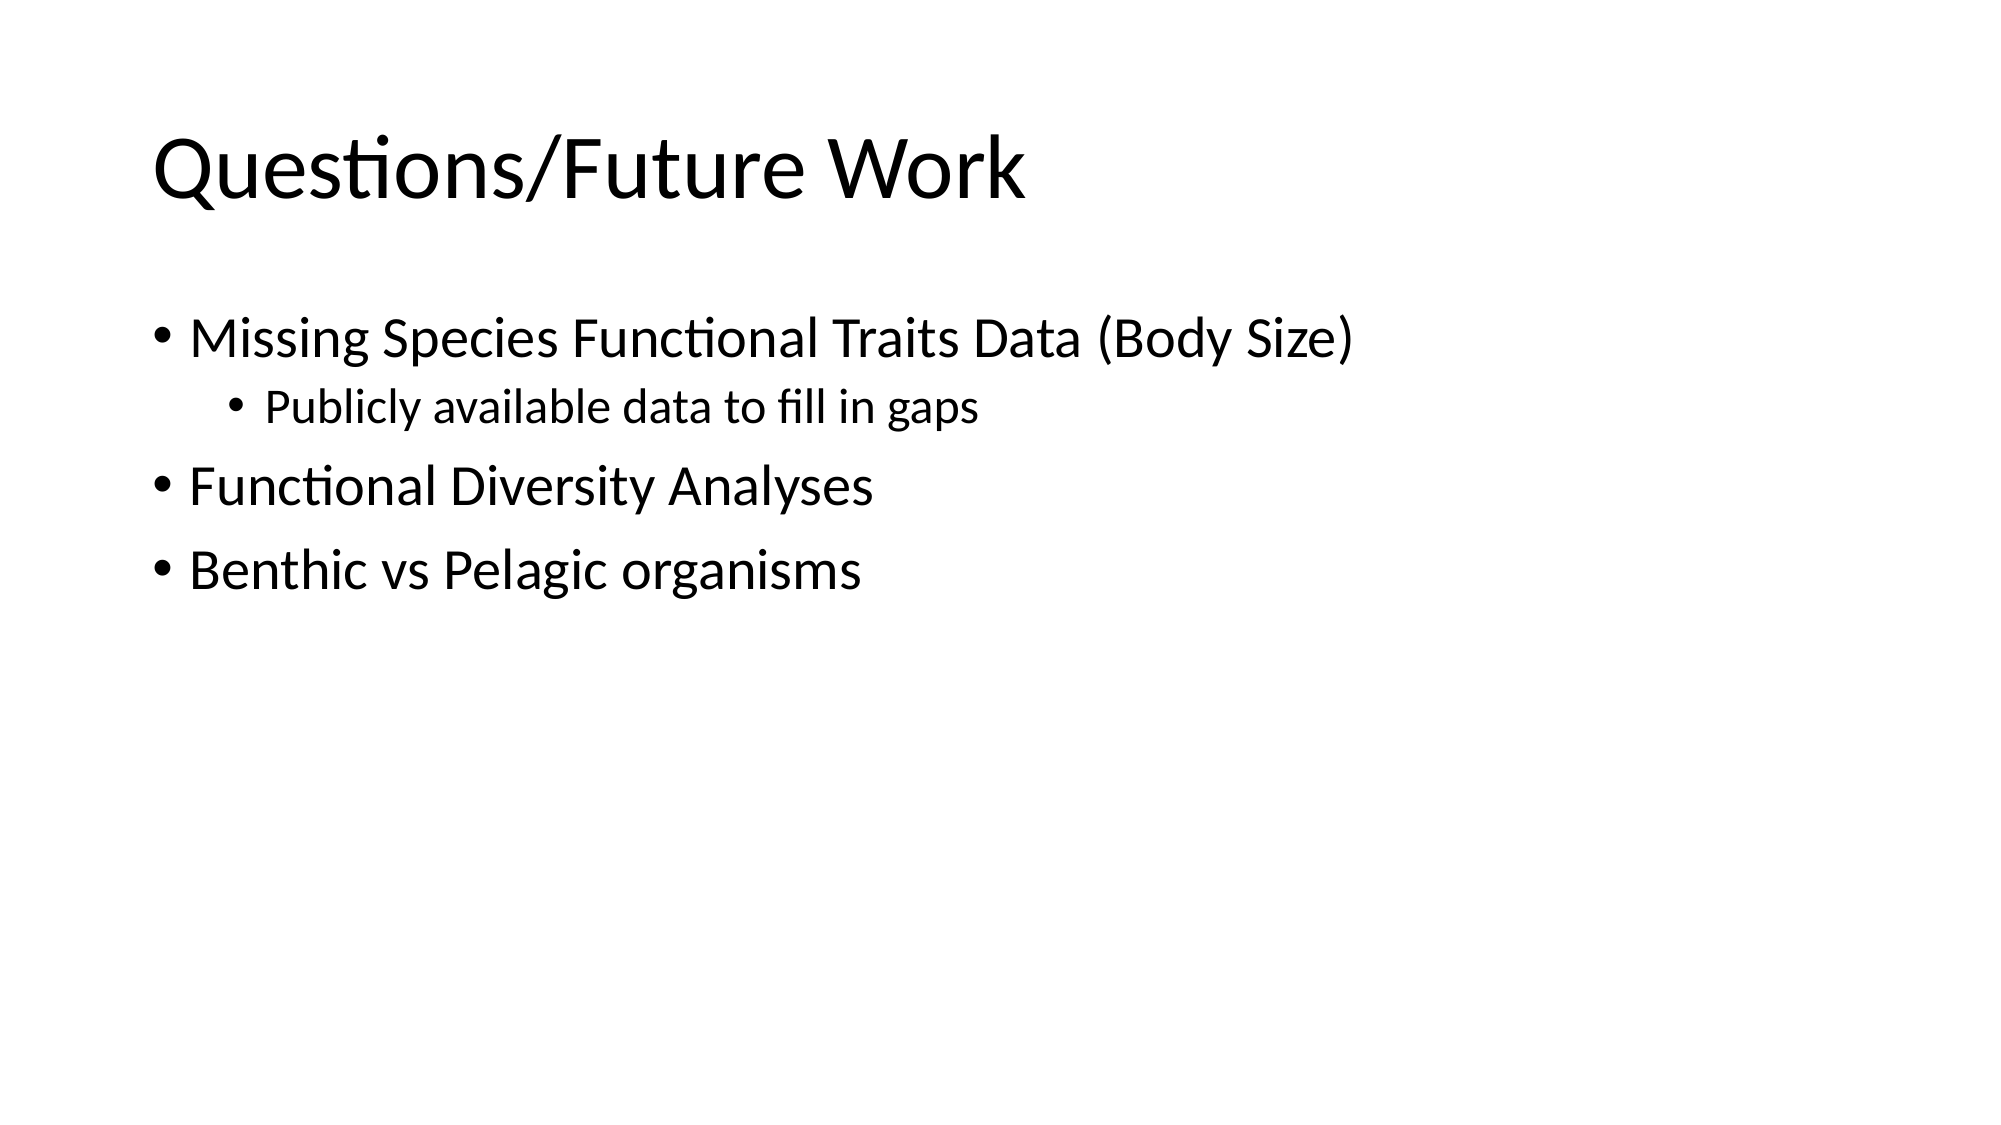

# Questions/Future Work
Missing Species Functional Traits Data (Body Size)
Publicly available data to fill in gaps
Functional Diversity Analyses
Benthic vs Pelagic organisms